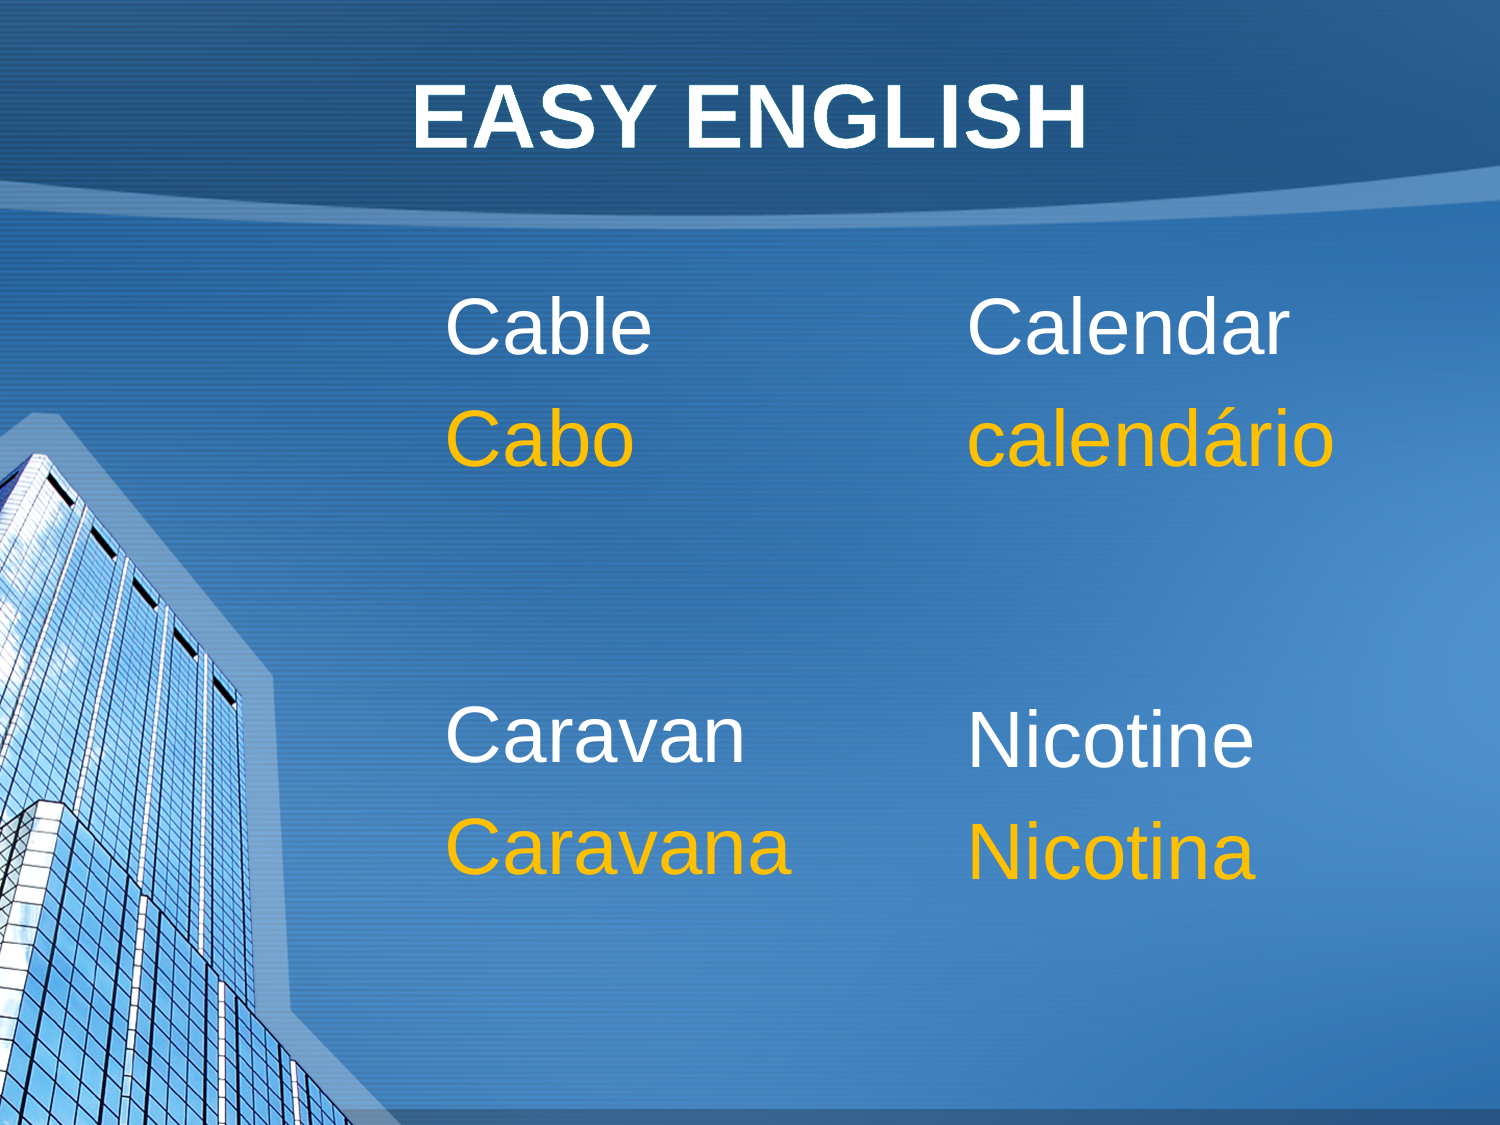

EASY ENGLISH
Cable
Cabo

Calendar
calendário

Caravan
Caravana

Nicotine
Nicotina